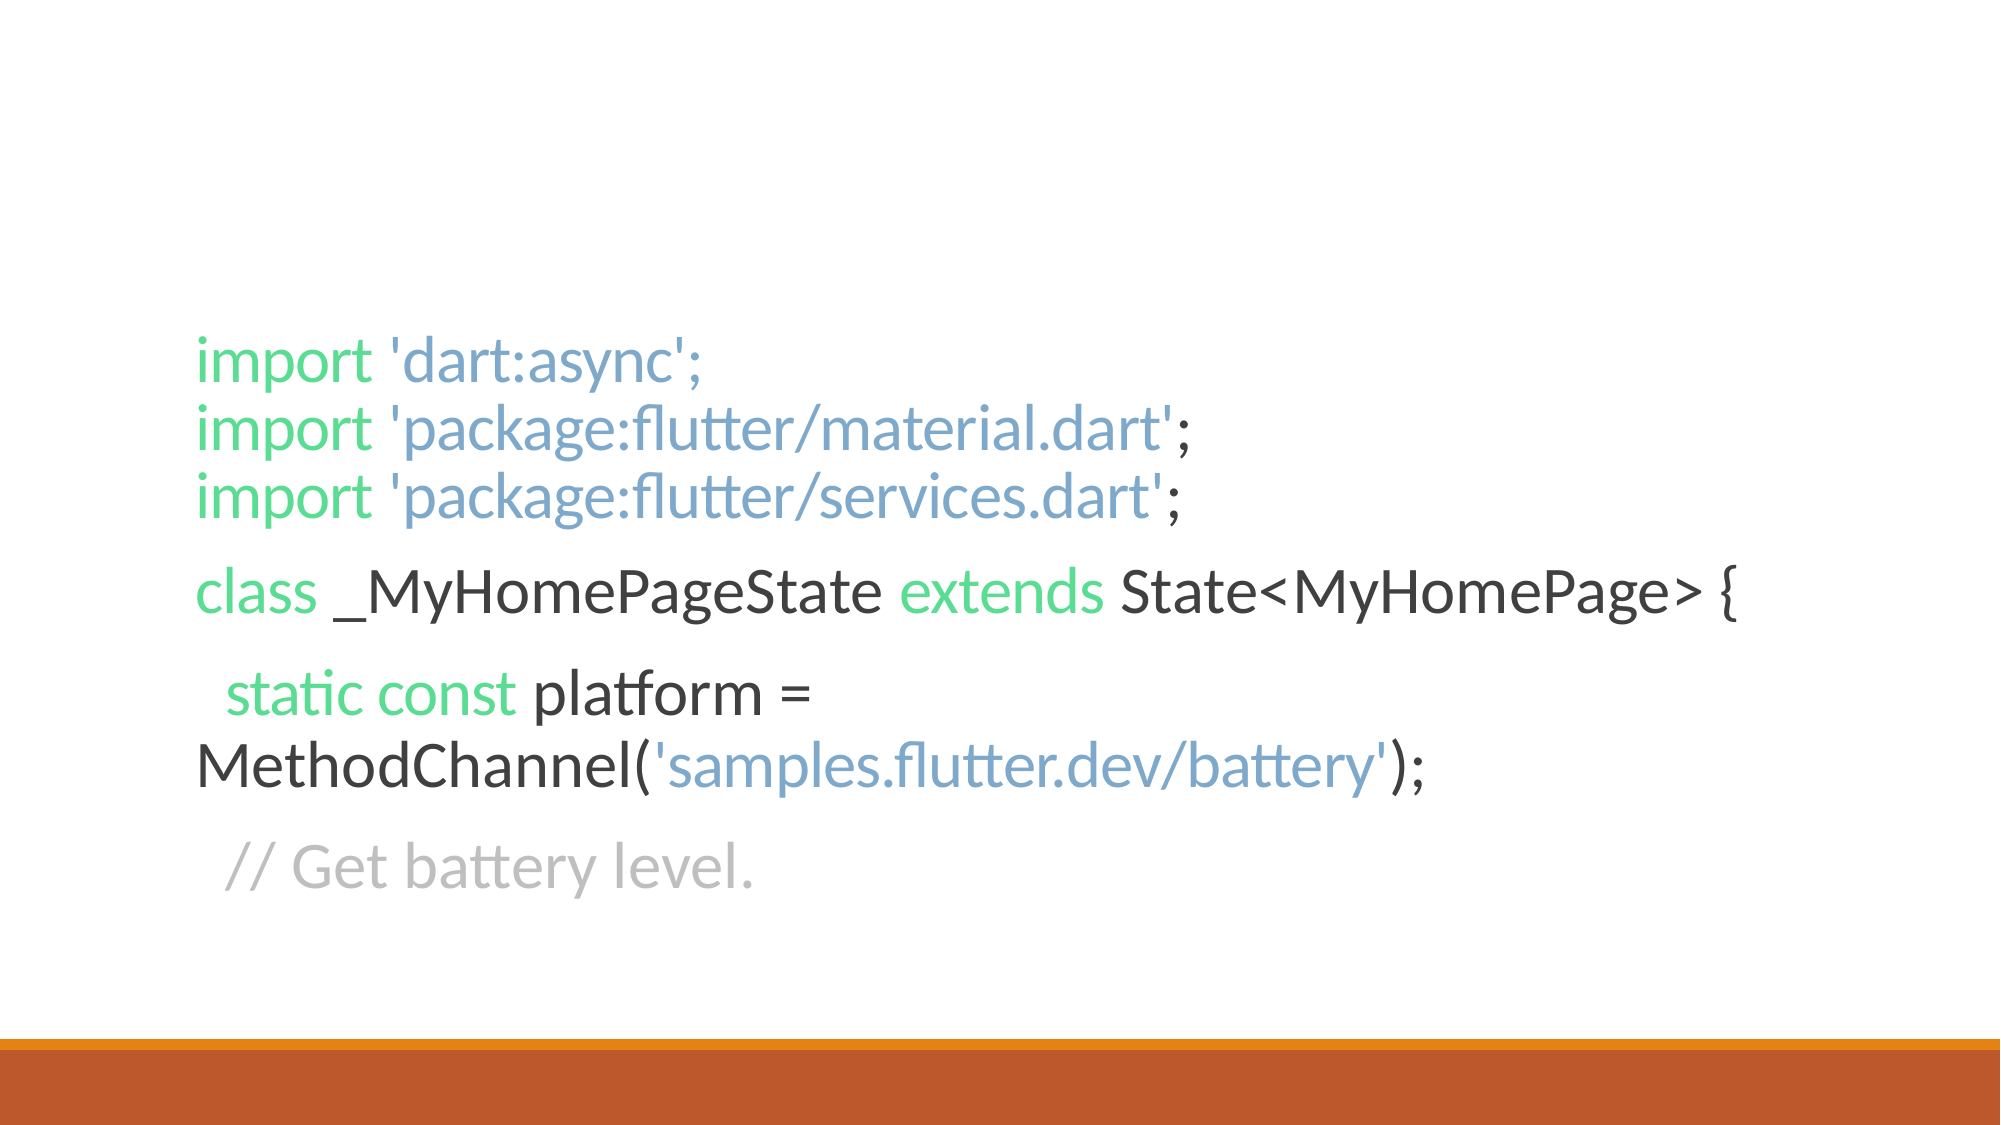

# import 'dart:async'; import 'package:flutter/material.dart'; import 'package:flutter/services.dart';
class _MyHomePageState extends State<MyHomePage> {
  static const platform = MethodChannel('samples.flutter.dev/battery');
  // Get battery level.